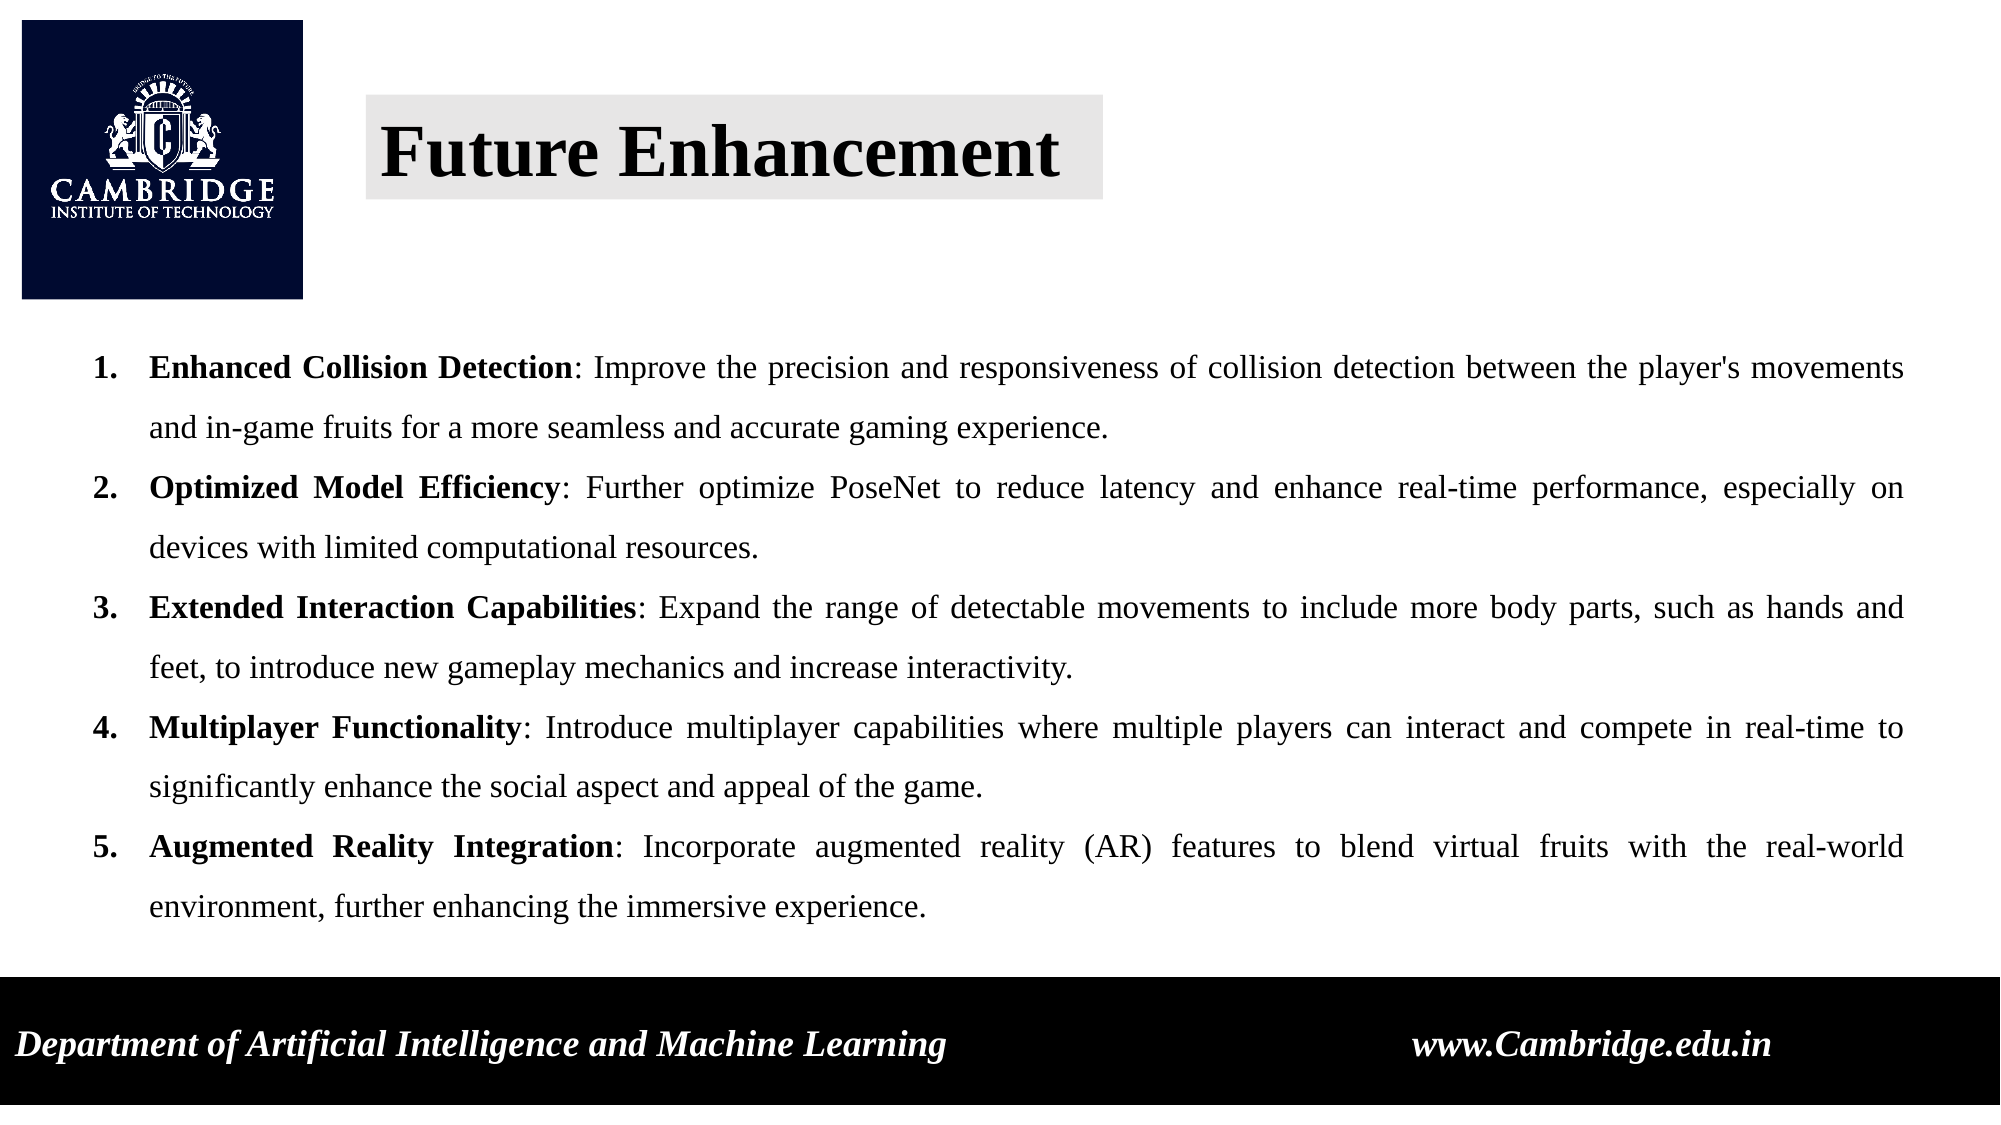

Future Enhancement
Enhanced Collision Detection: Improve the precision and responsiveness of collision detection between the player's movements and in-game fruits for a more seamless and accurate gaming experience.
Optimized Model Efficiency: Further optimize PoseNet to reduce latency and enhance real-time performance, especially on devices with limited computational resources.
Extended Interaction Capabilities: Expand the range of detectable movements to include more body parts, such as hands and feet, to introduce new gameplay mechanics and increase interactivity.
Multiplayer Functionality: Introduce multiplayer capabilities where multiple players can interact and compete in real-time to significantly enhance the social aspect and appeal of the game.
Augmented Reality Integration: Incorporate augmented reality (AR) features to blend virtual fruits with the real-world environment, further enhancing the immersive experience.
Department of Artificial Intelligence and Machine Learning                                                 www.Cambridge.edu.in